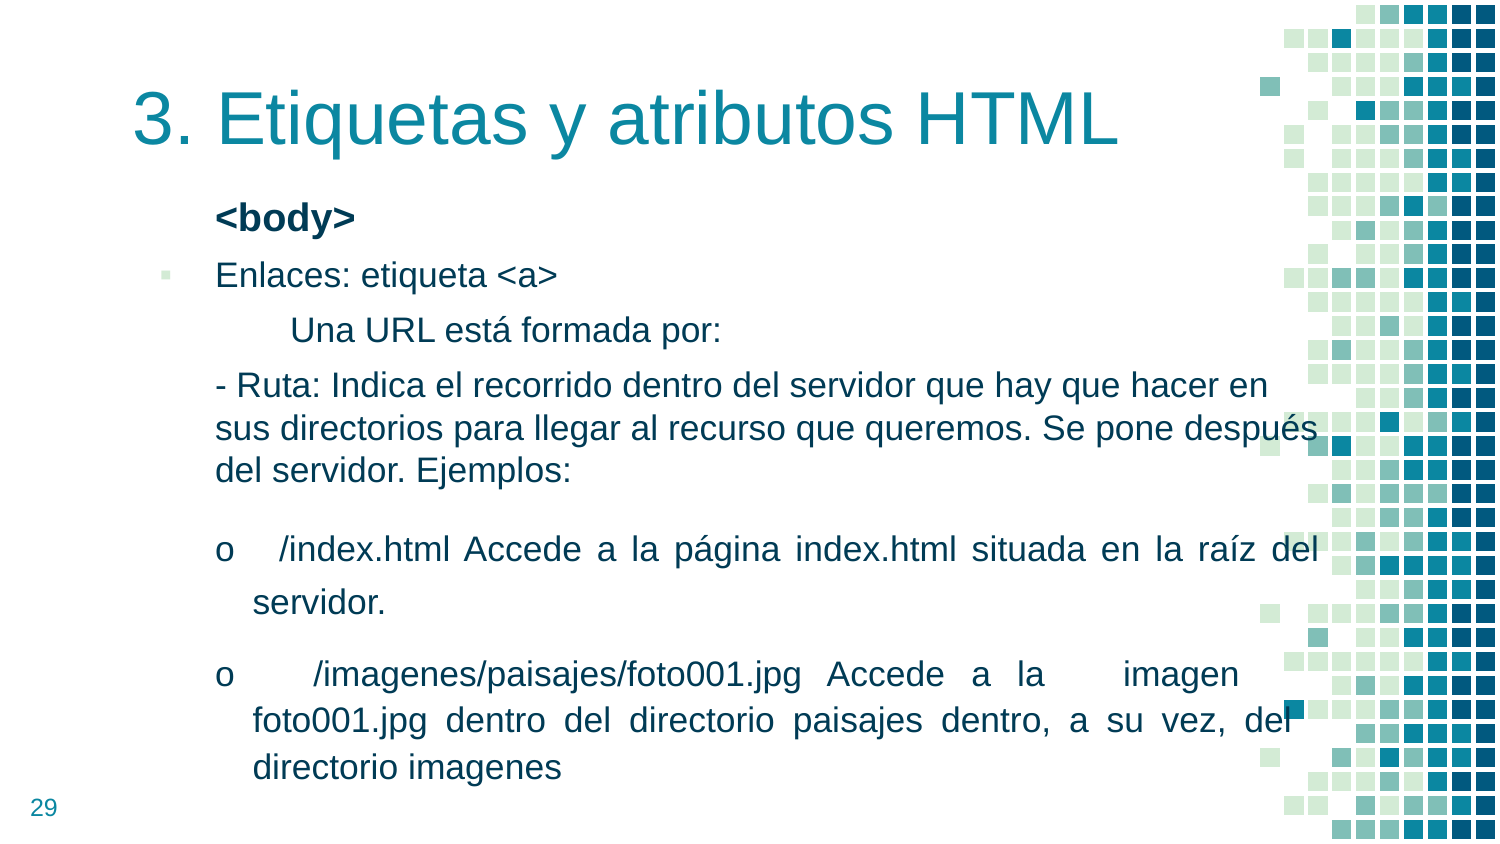

# 3. Etiquetas y atributos HTML
<body>
Enlaces: etiqueta <a>
	Una URL está formada por:
- Ruta: Indica el recorrido dentro del servidor que hay que hacer en sus directorios para llegar al recurso que queremos. Se pone después del servidor. Ejemplos:
o   /index.html Accede a la página index.html situada en la raíz del servidor.
o   /imagenes/paisajes/foto001.jpg Accede a la   imagen   foto001.jpg dentro del directorio paisajes dentro, a su vez, del directorio imagenes

29